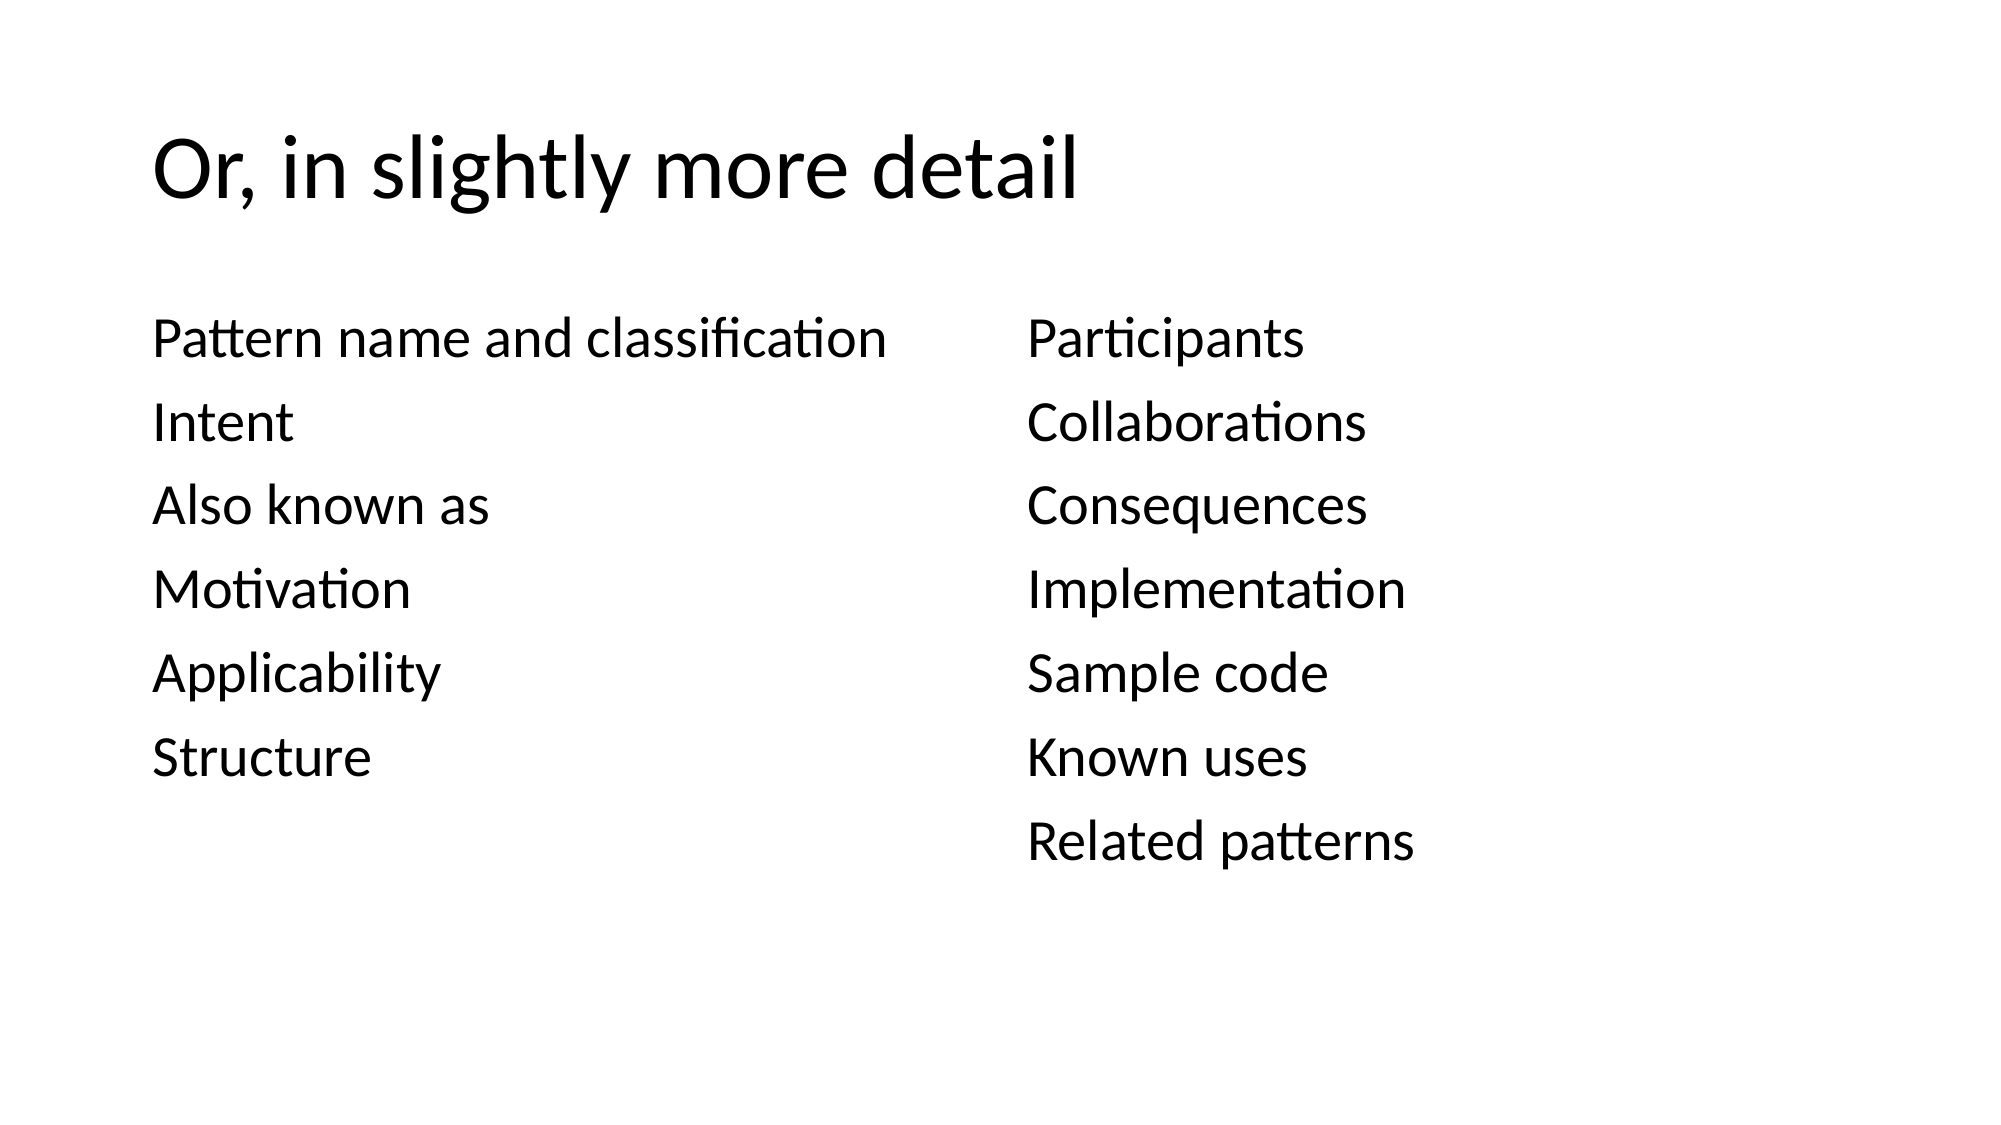

# Or, in slightly more detail
Pattern name and classification
Intent
Also known as
Motivation
Applicability
Structure
Participants
Collaborations
Consequences
Implementation
Sample code
Known uses
Related patterns